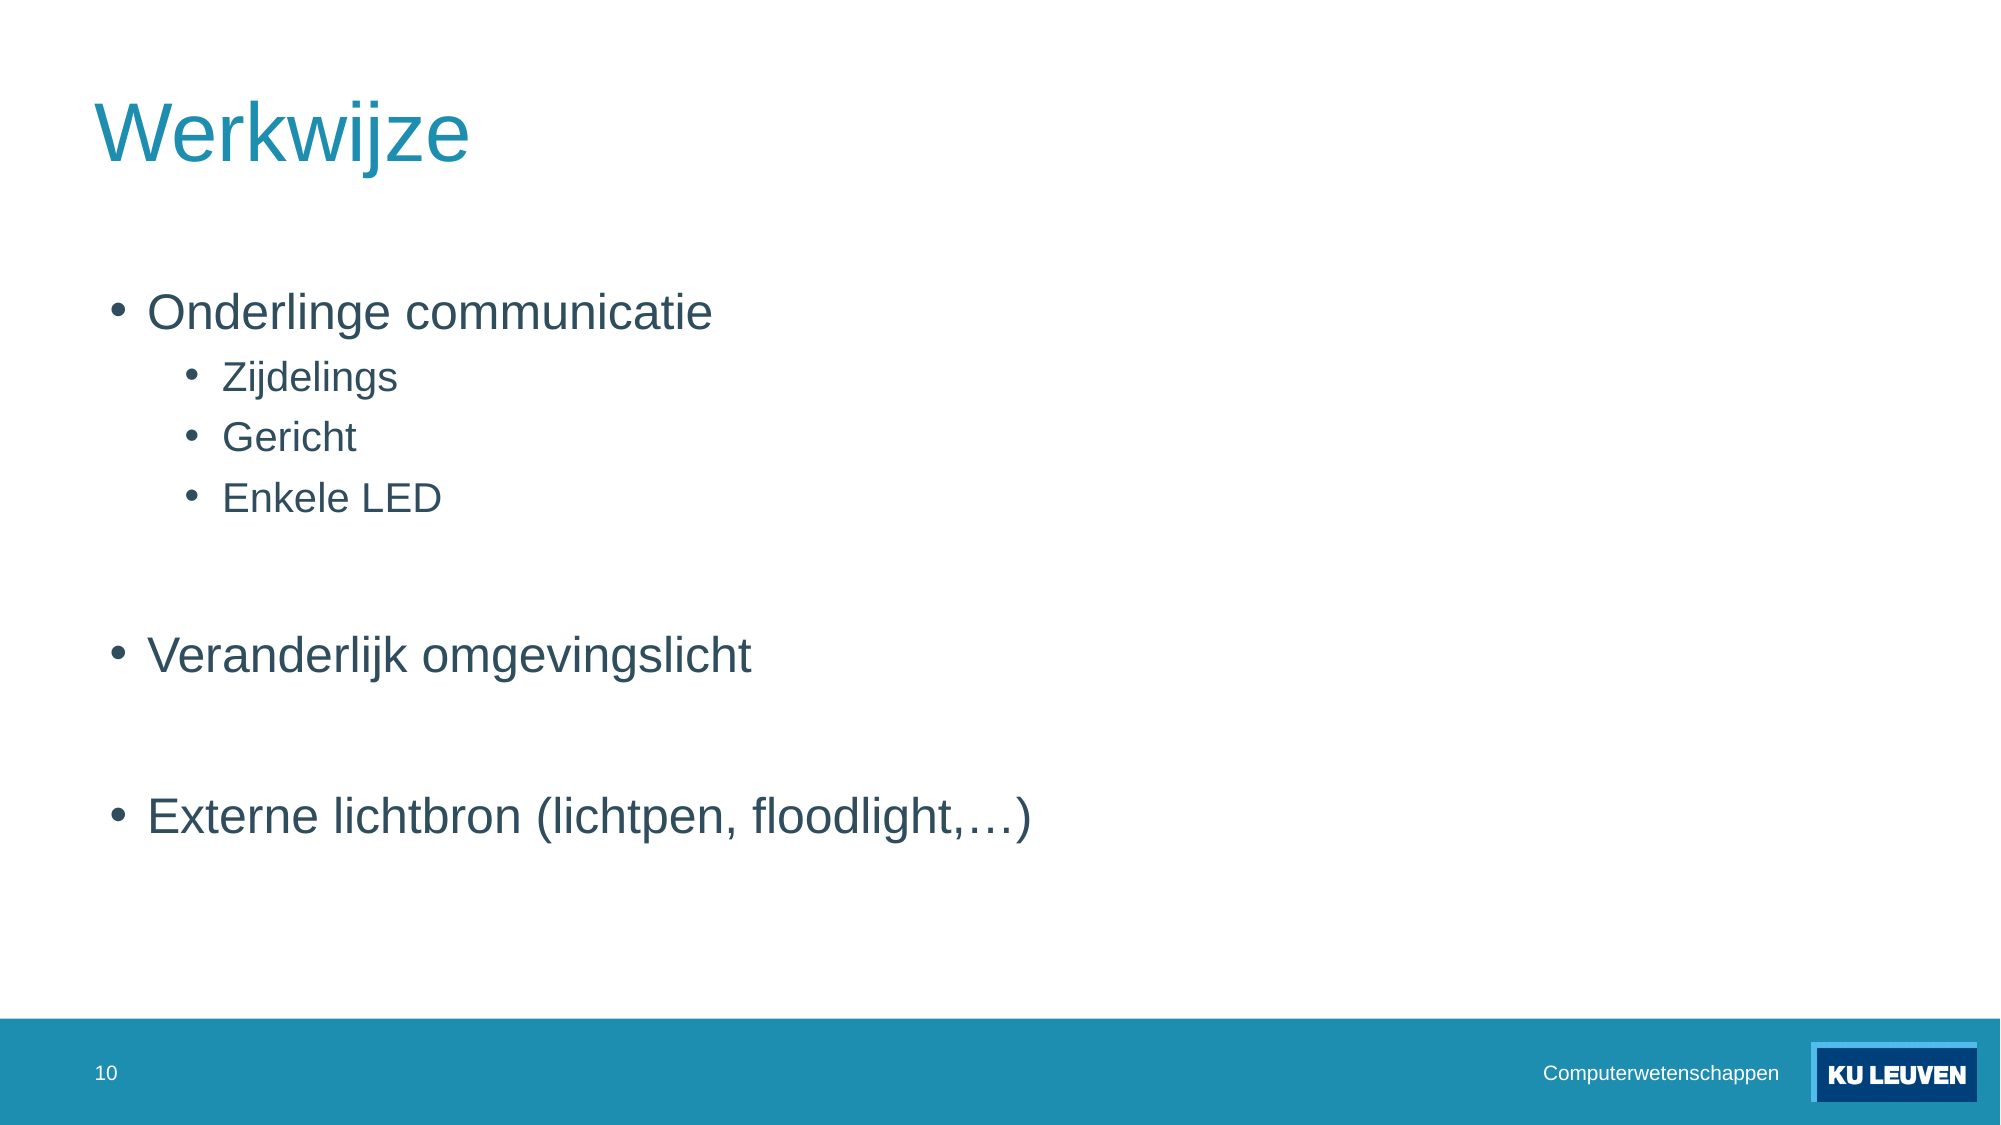

# Werkwijze
Onderlinge communicatie
Zijdelings
Gericht
Enkele LED

Veranderlijk omgevingslicht

Externe lichtbron (lichtpen, floodlight,…)
10
Computerwetenschappen